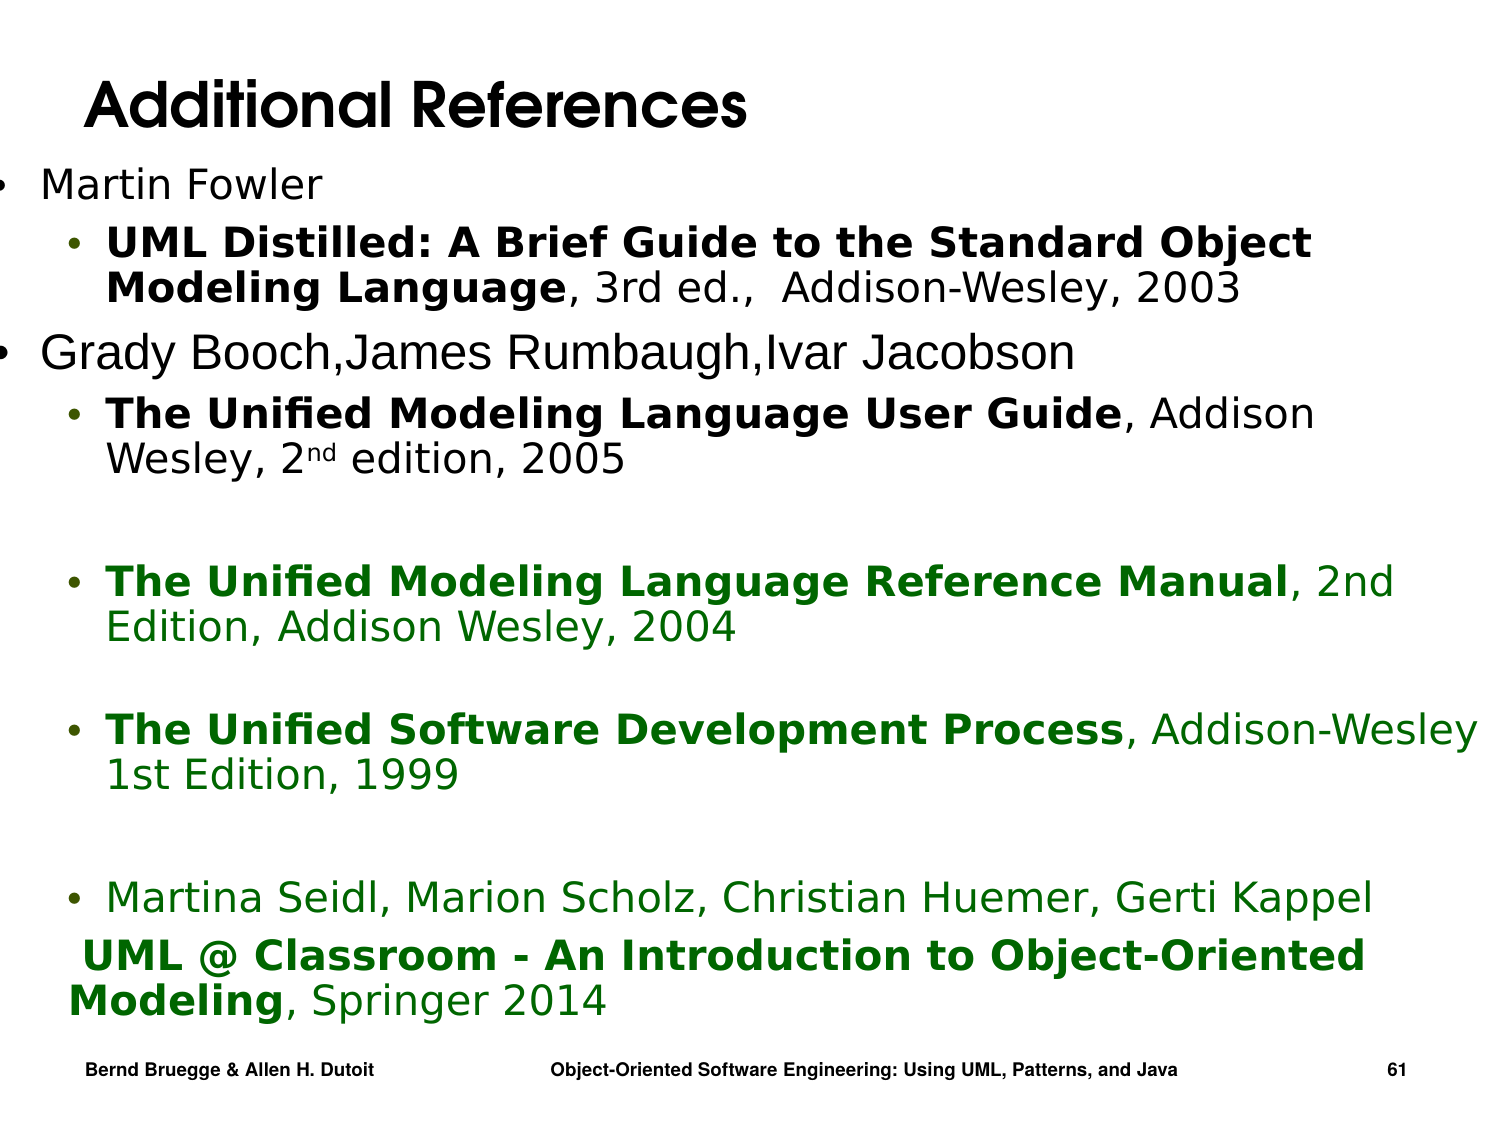

# Additional References
Martin Fowler
UML Distilled: A Brief Guide to the Standard Object Modeling Language, 3rd ed.,  Addison-Wesley, 2003
Grady Booch,James Rumbaugh,Ivar Jacobson
The Unified Modeling Language User Guide, Addison Wesley, 2nd edition, 2005

The Unified Modeling Language Reference Manual, 2nd Edition, Addison Wesley, 2004

The Unified Software Development Process, Addison-Wesley 1st Edition, 1999

Martina Seidl, Marion Scholz, Christian Huemer, Gerti Kappel
 UML @ Classroom - An Introduction to Object-Oriented Modeling, Springer 2014